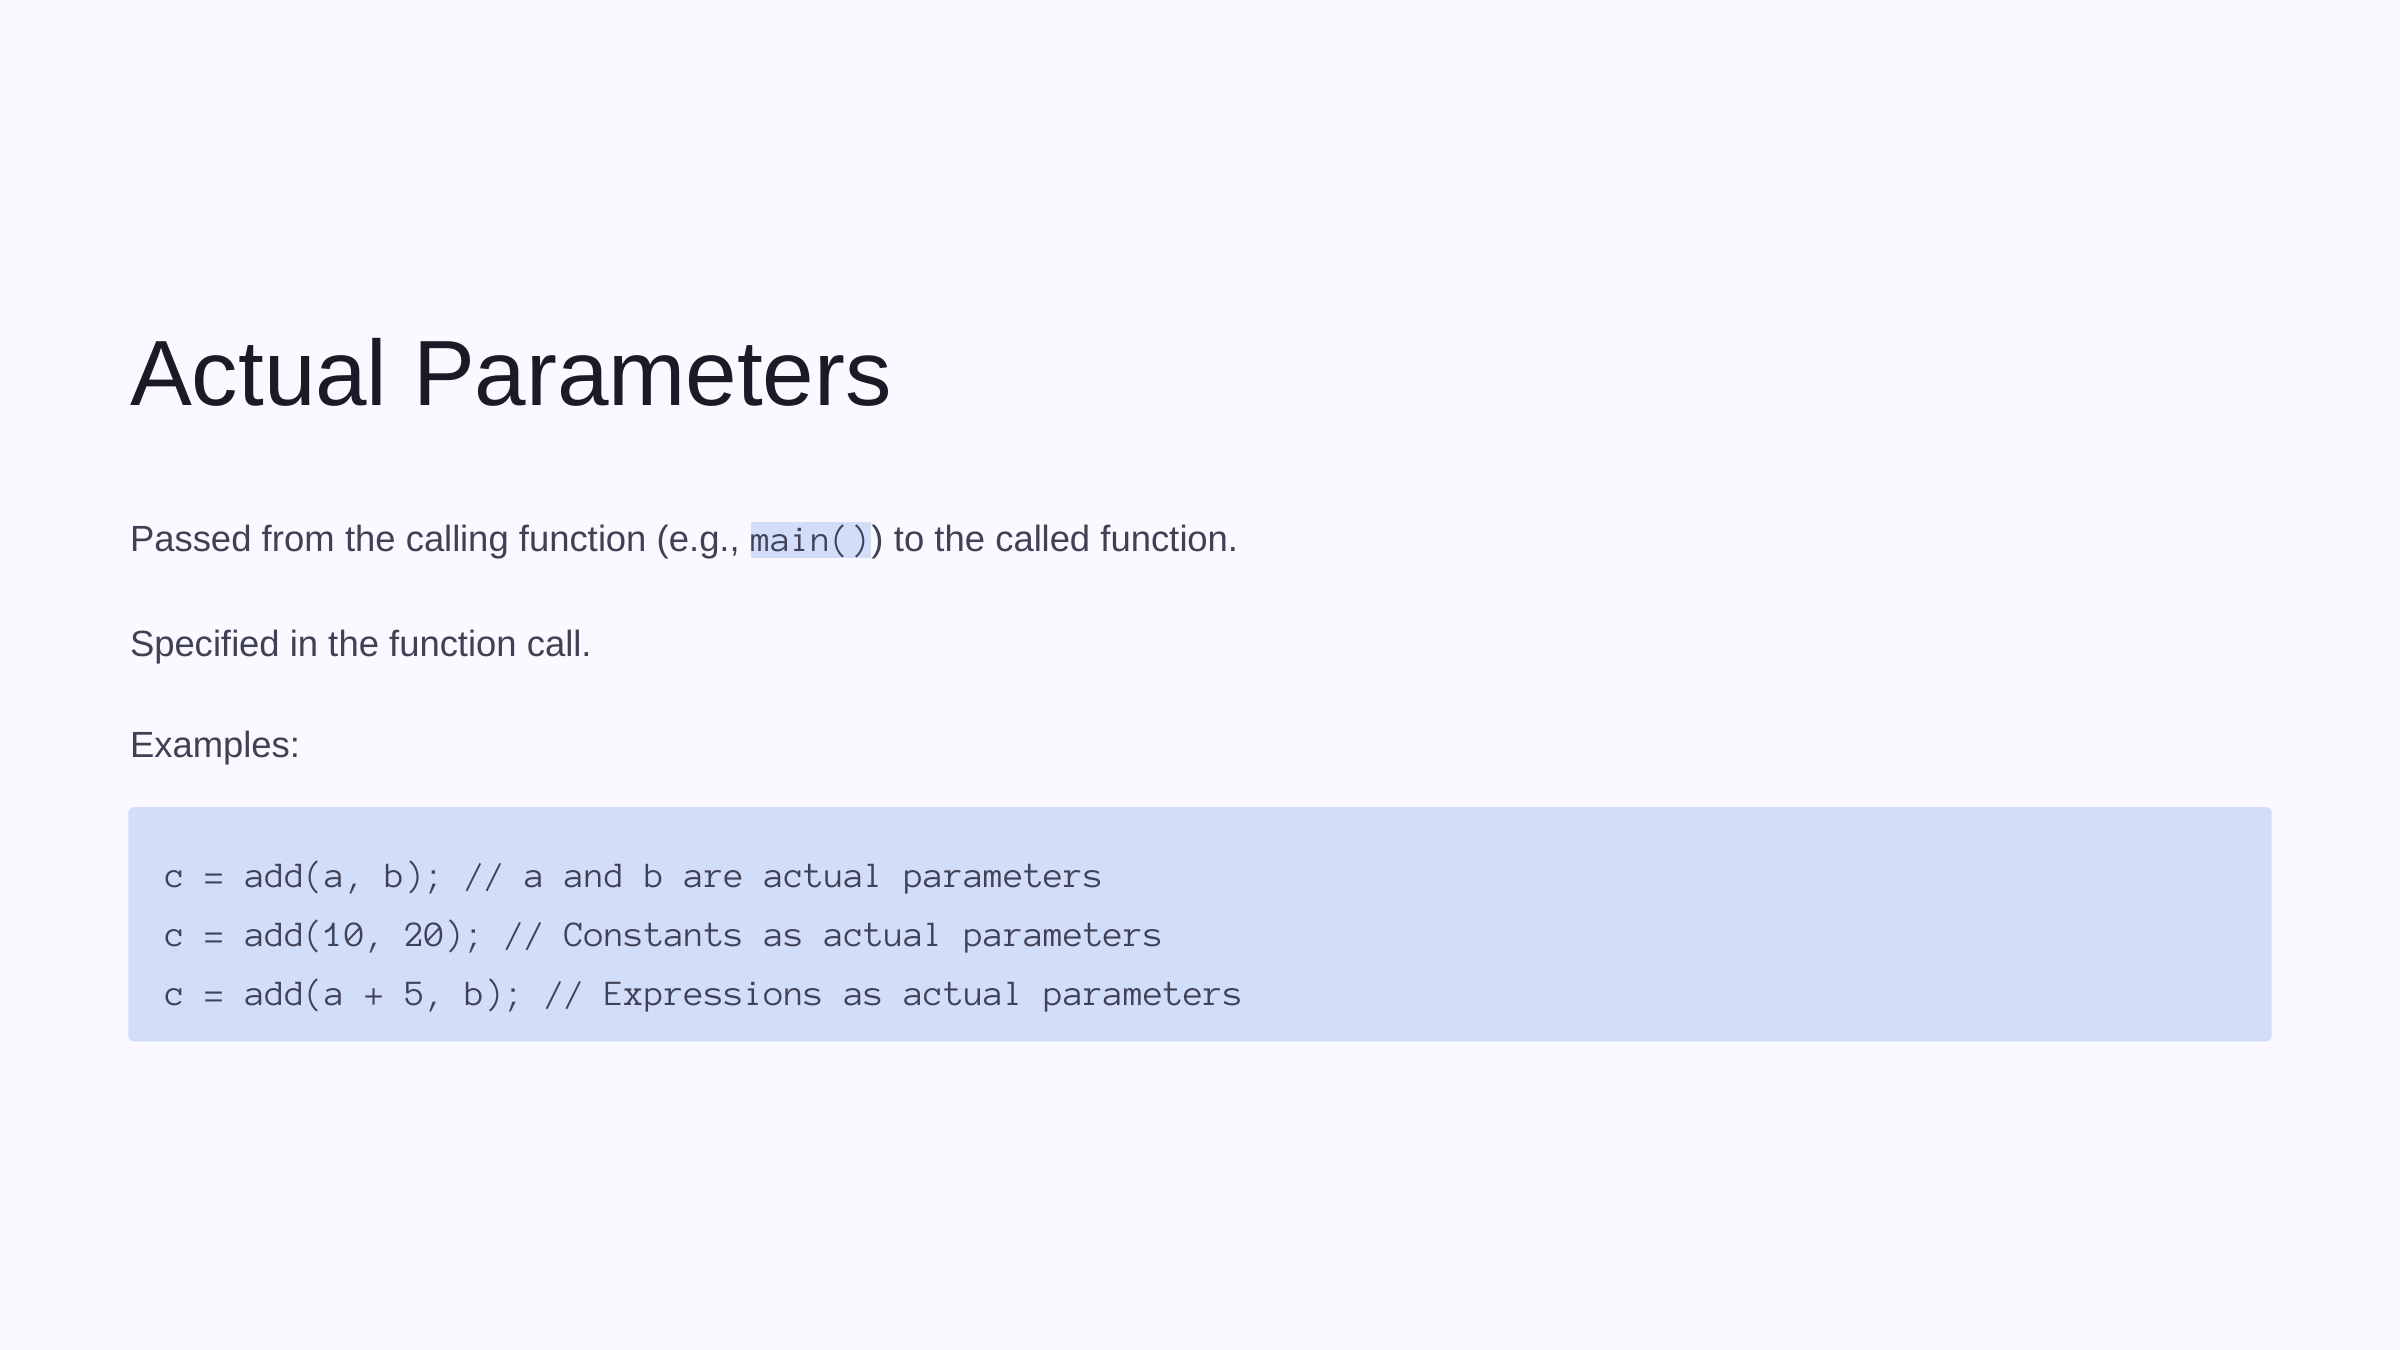

Actual Parameters
Passed from the calling function (e.g., main()) to the called function.
Specified in the function call.
Examples:

c = add(a, b); // a and b are actual parameters
c = add(10, 20); // Constants as actual parameters
c = add(a + 5, b); // Expressions as actual parameters